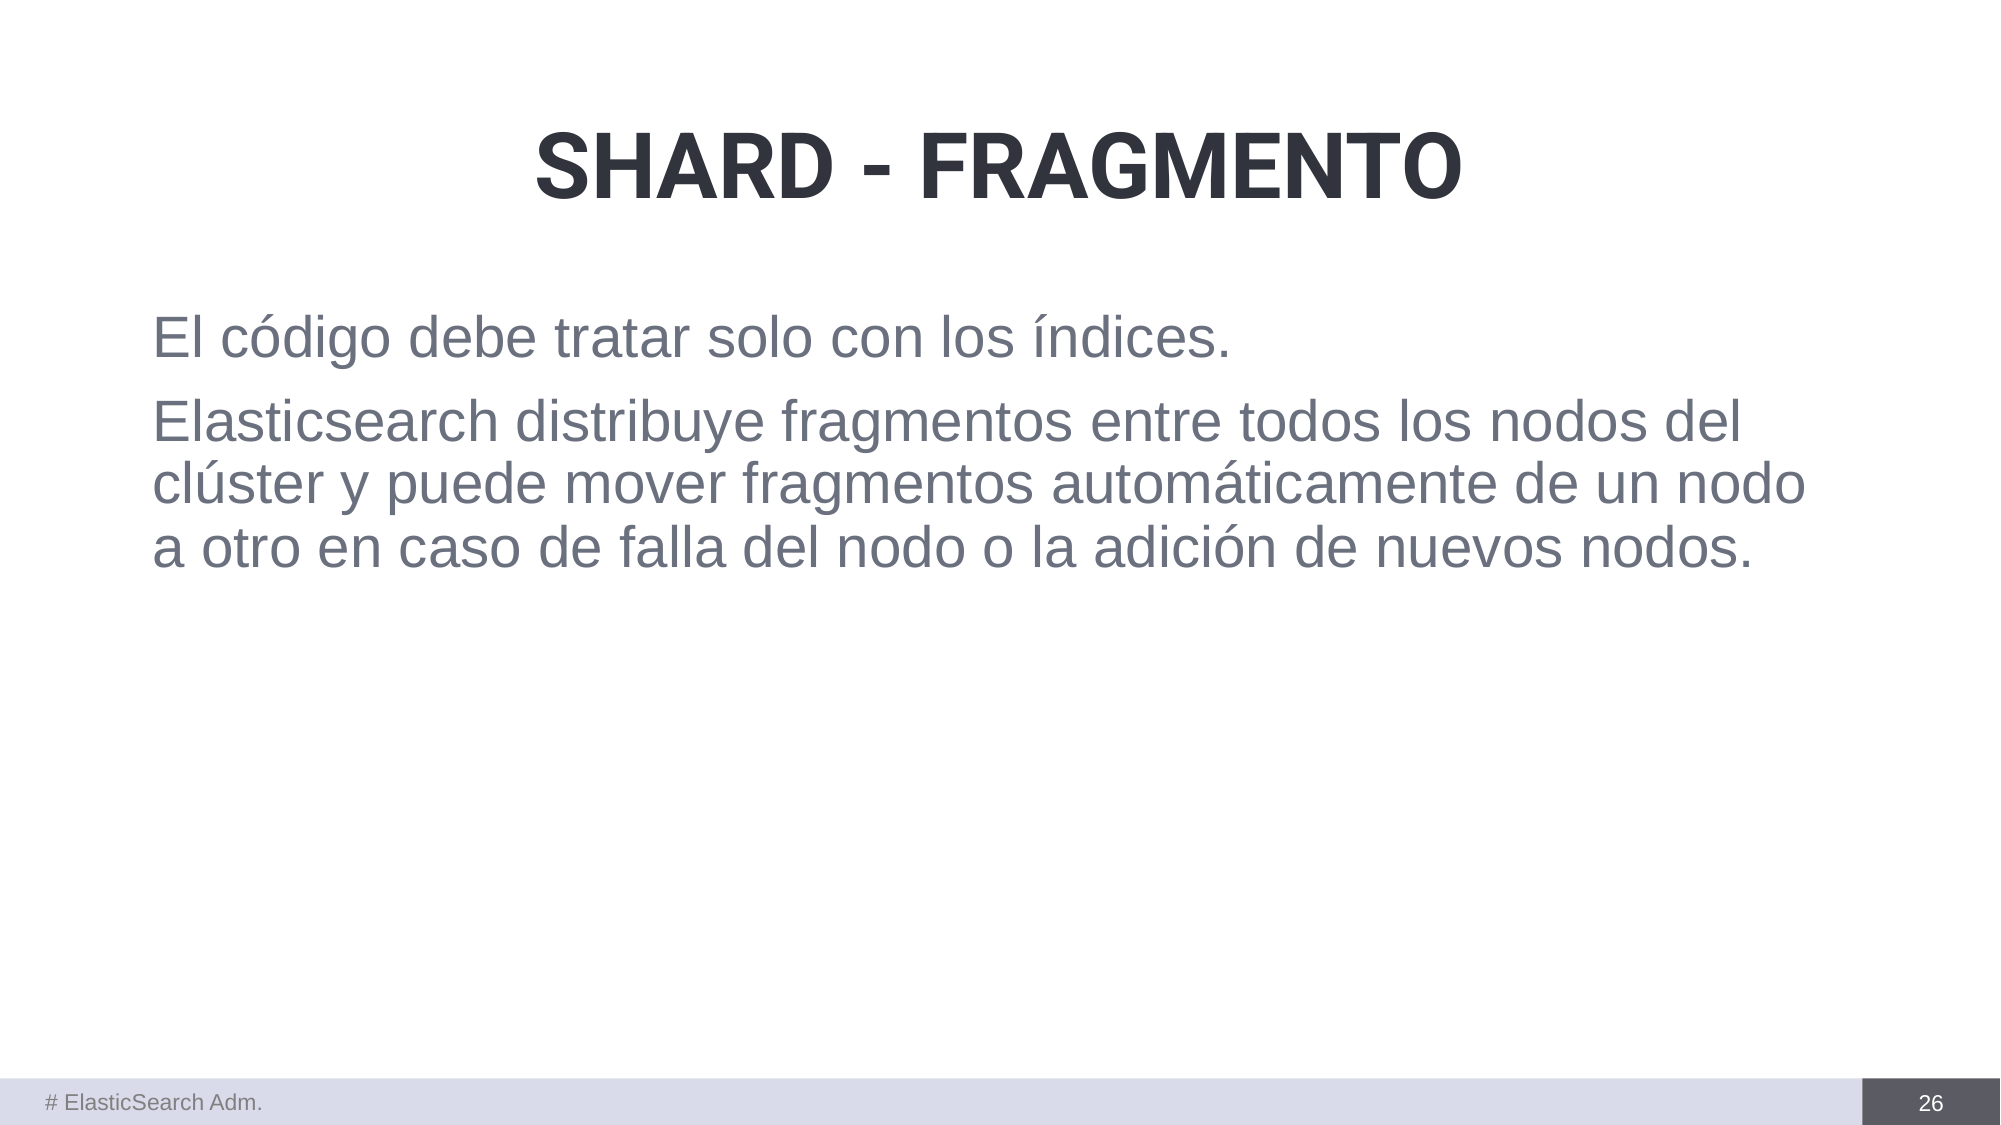

# SHARD - FRAGMENTO
El código debe tratar solo con los índices.
Elasticsearch distribuye fragmentos entre todos los nodos del clúster y puede mover fragmentos automáticamente de un nodo a otro en caso de falla del nodo o la adición de nuevos nodos.
# ElasticSearch Adm.
26